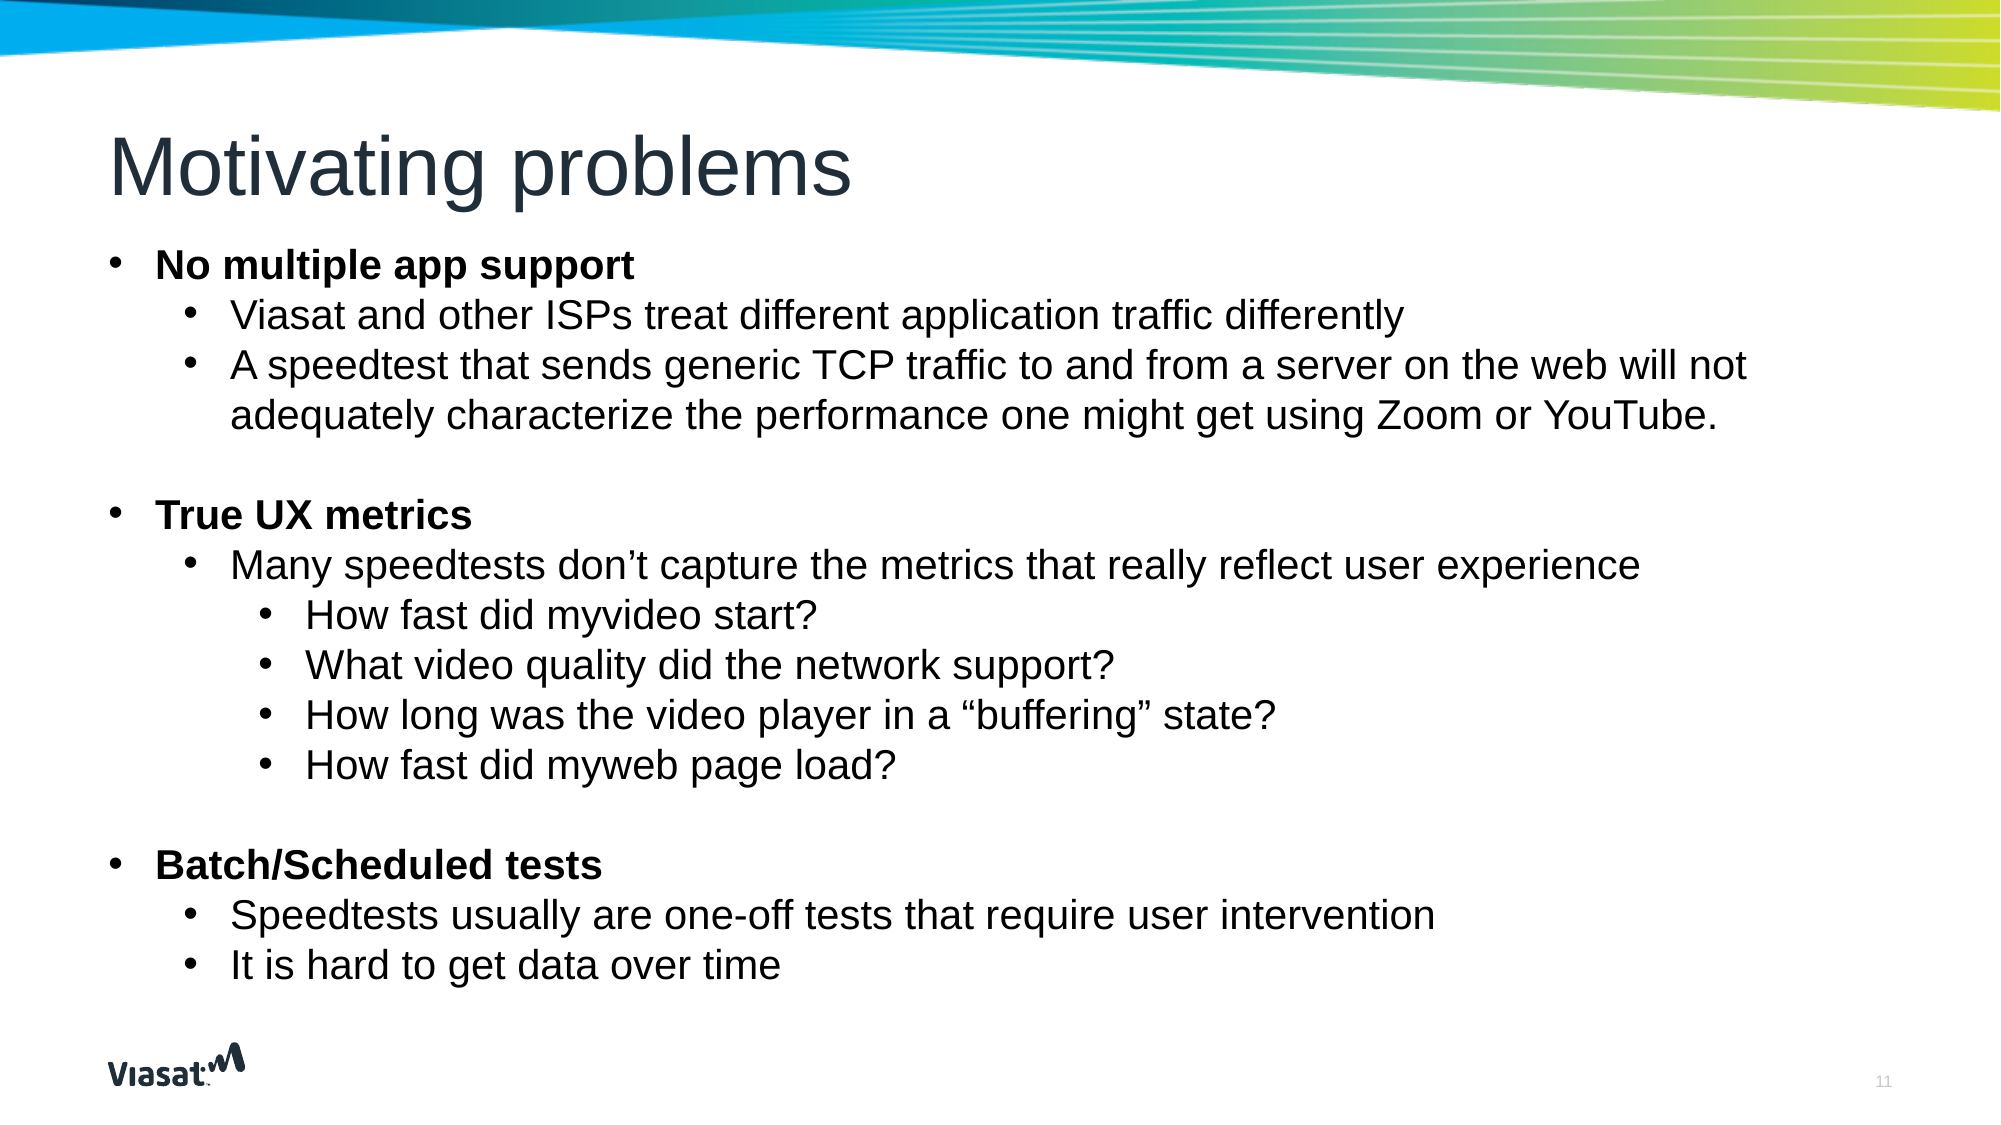

# Motivating problems
No multiple app support
Viasat and other ISPs treat different application traffic differently
A speedtest that sends generic TCP traffic to and from a server on the web will not adequately characterize the performance one might get using Zoom or YouTube.
True UX metrics
Many speedtests don’t capture the metrics that really reflect user experience
How fast did myvideo start?
What video quality did the network support?
How long was the video player in a “buffering” state?
How fast did myweb page load?
Batch/Scheduled tests
Speedtests usually are one-off tests that require user intervention
It is hard to get data over time
11